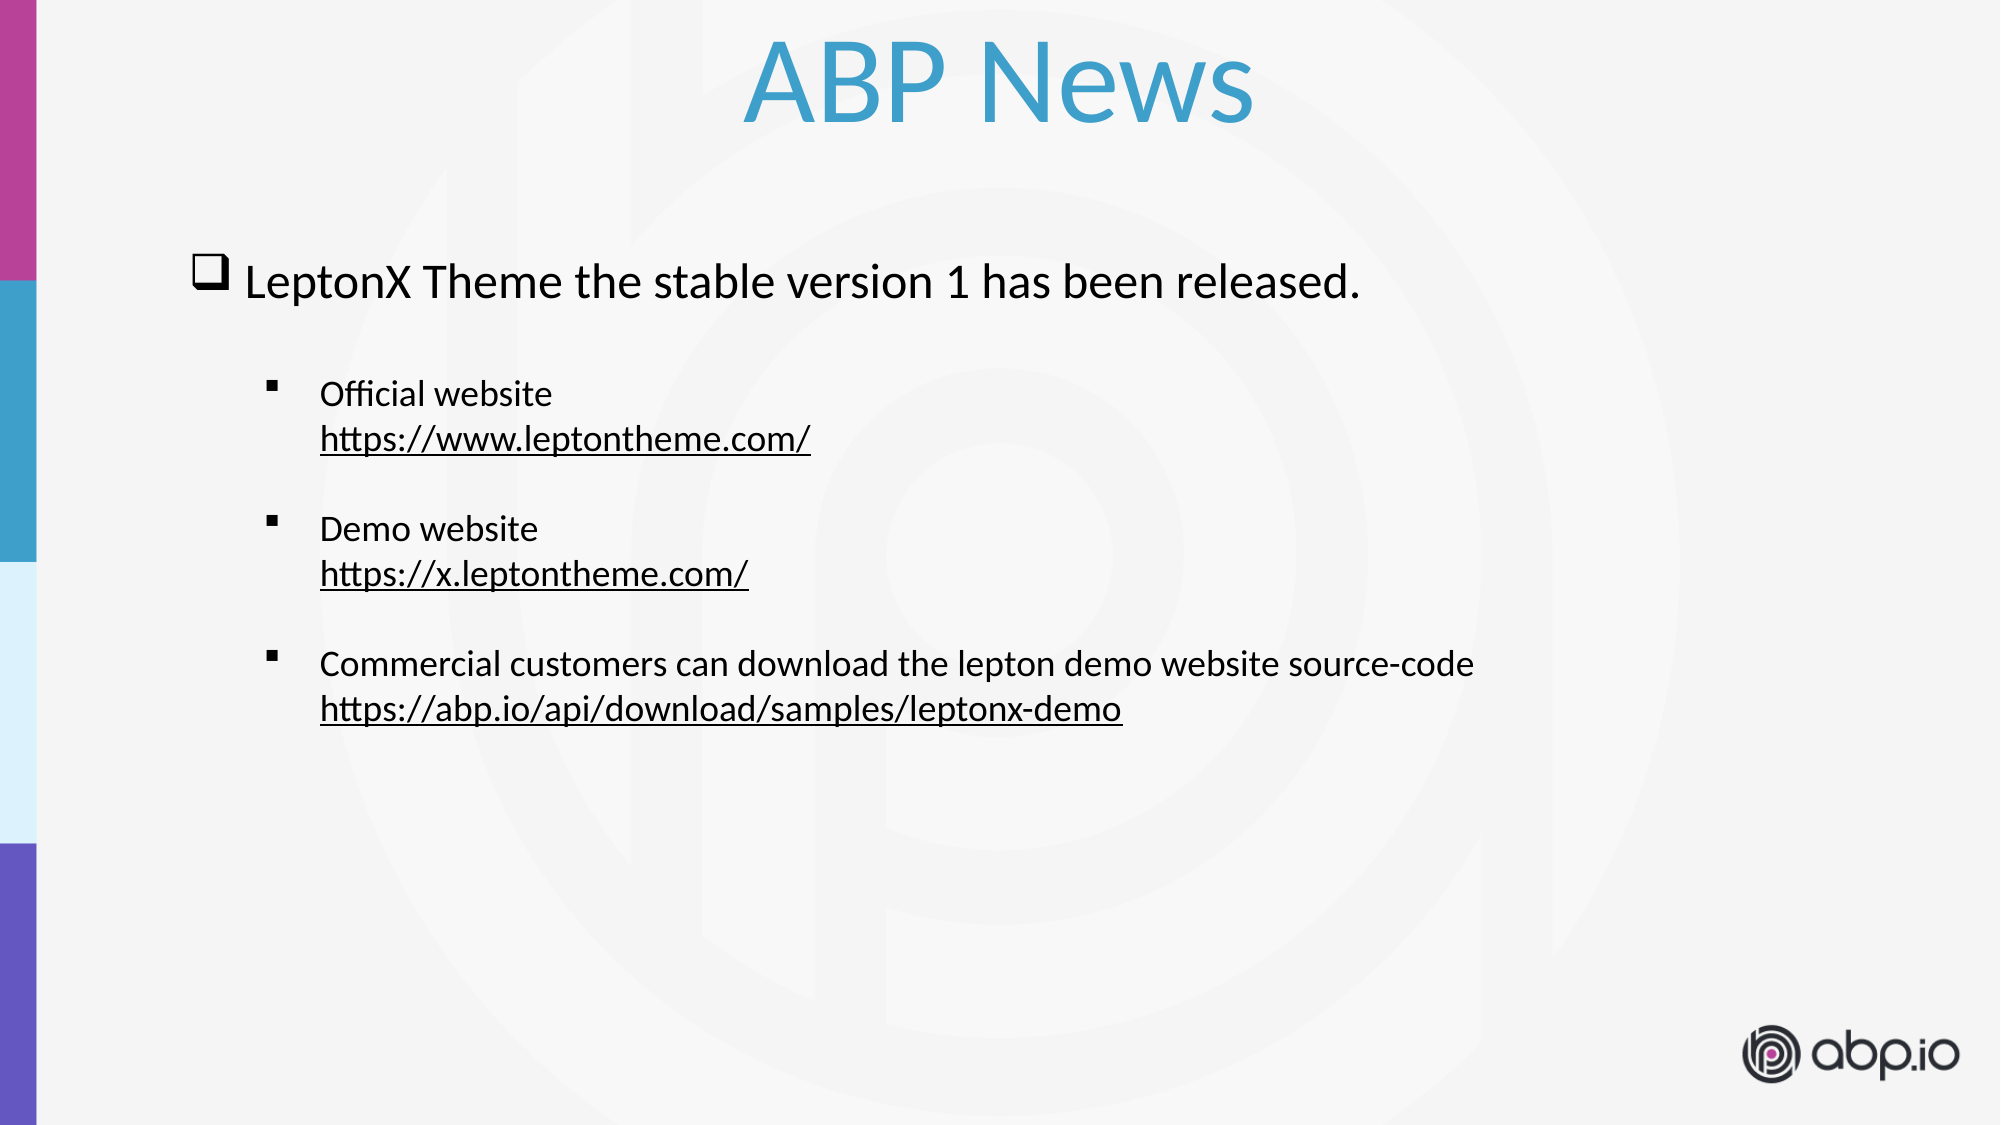

ABP News
LeptonX Theme the stable version 1 has been released.
Official website
https://www.leptontheme.com/
Demo website
https://x.leptontheme.com/
Commercial customers can download the lepton demo website source-code https://abp.io/api/download/samples/leptonx-demo